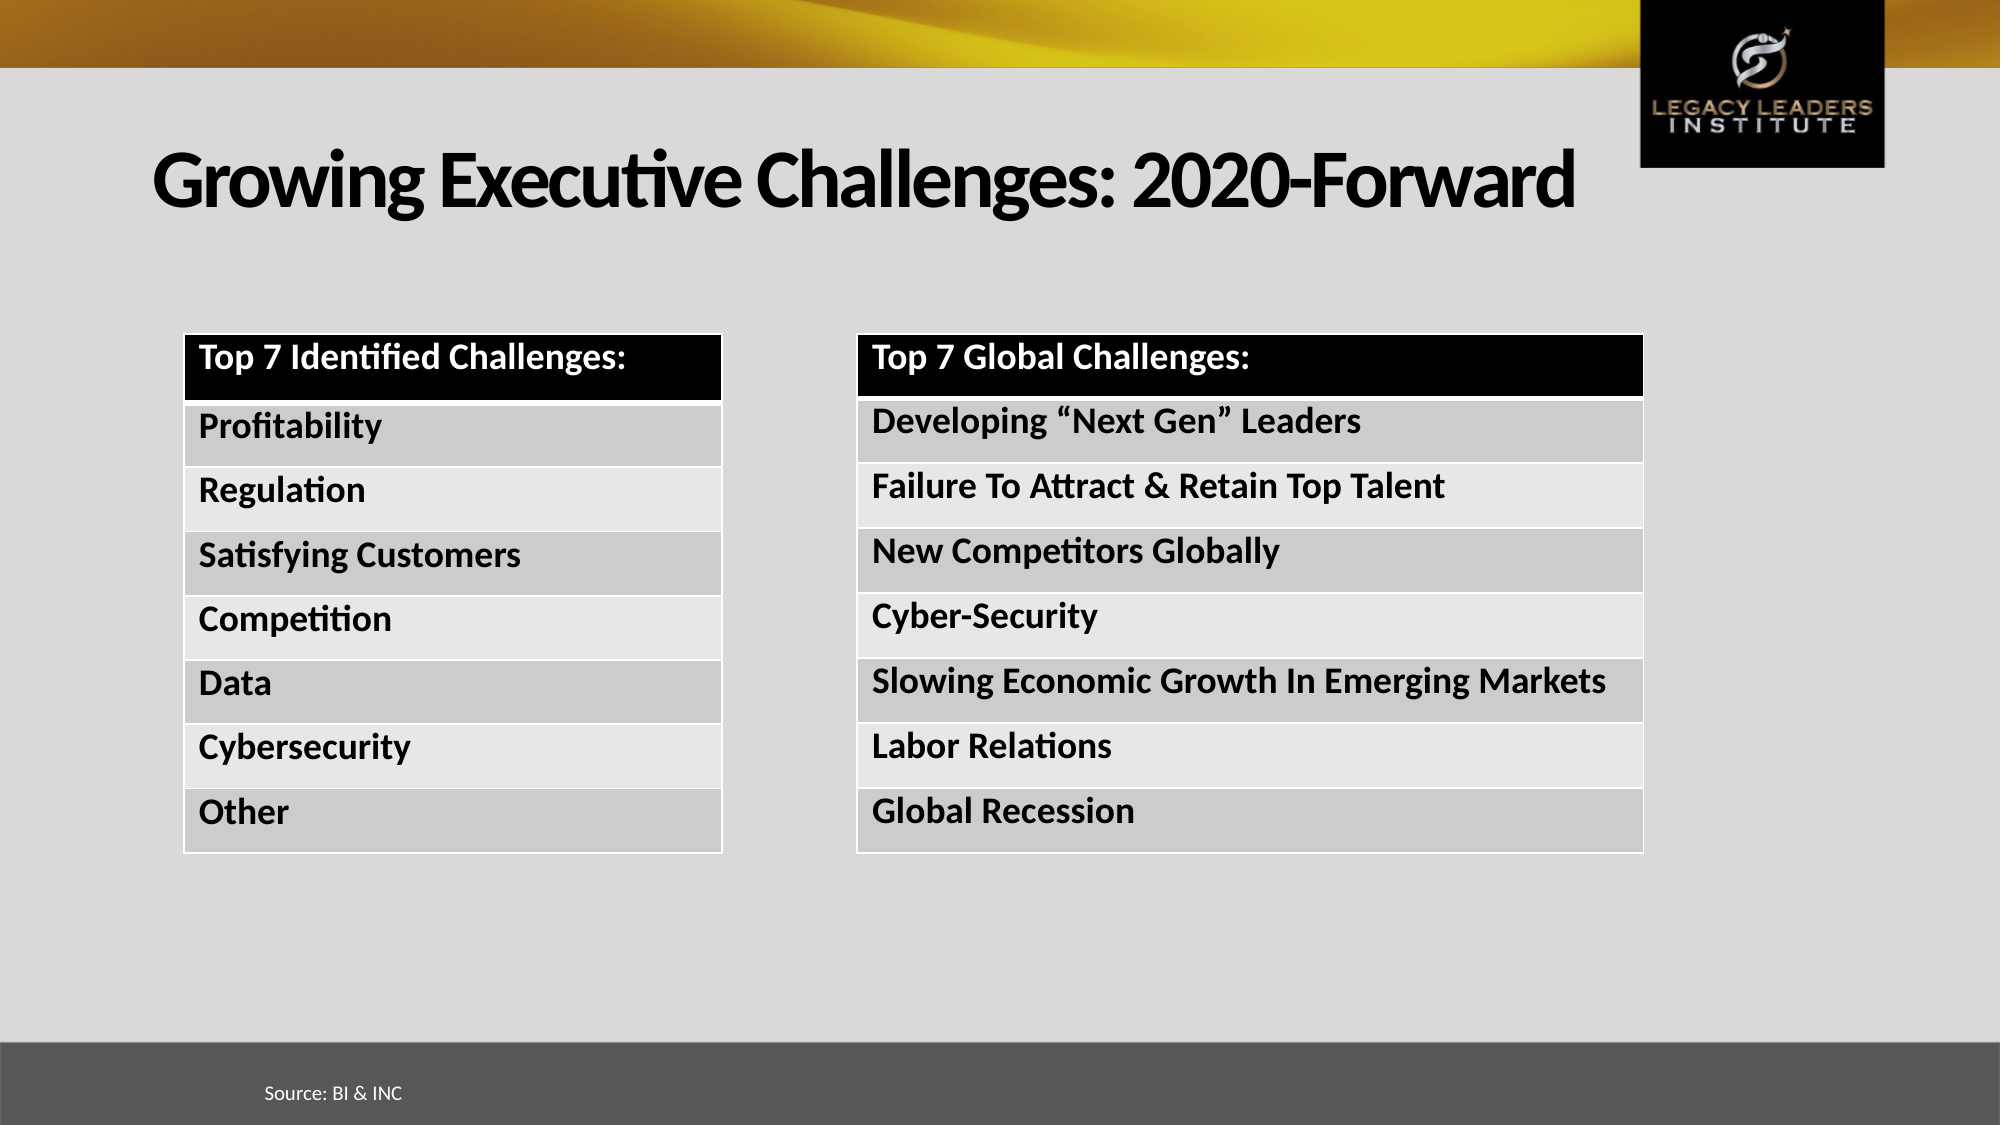

# Growing Executive Challenges: 2020-Forward
| Top 7 Identified Challenges: |
| --- |
| Profitability |
| Regulation |
| Satisfying Customers |
| Competition |
| Data |
| Cybersecurity |
| Other |
| Top 7 Global Challenges: |
| --- |
| Developing “Next Gen” Leaders |
| Failure To Attract & Retain Top Talent |
| New Competitors Globally |
| Cyber-Security |
| Slowing Economic Growth In Emerging Markets |
| Labor Relations |
| Global Recession |
Source: BI & INC